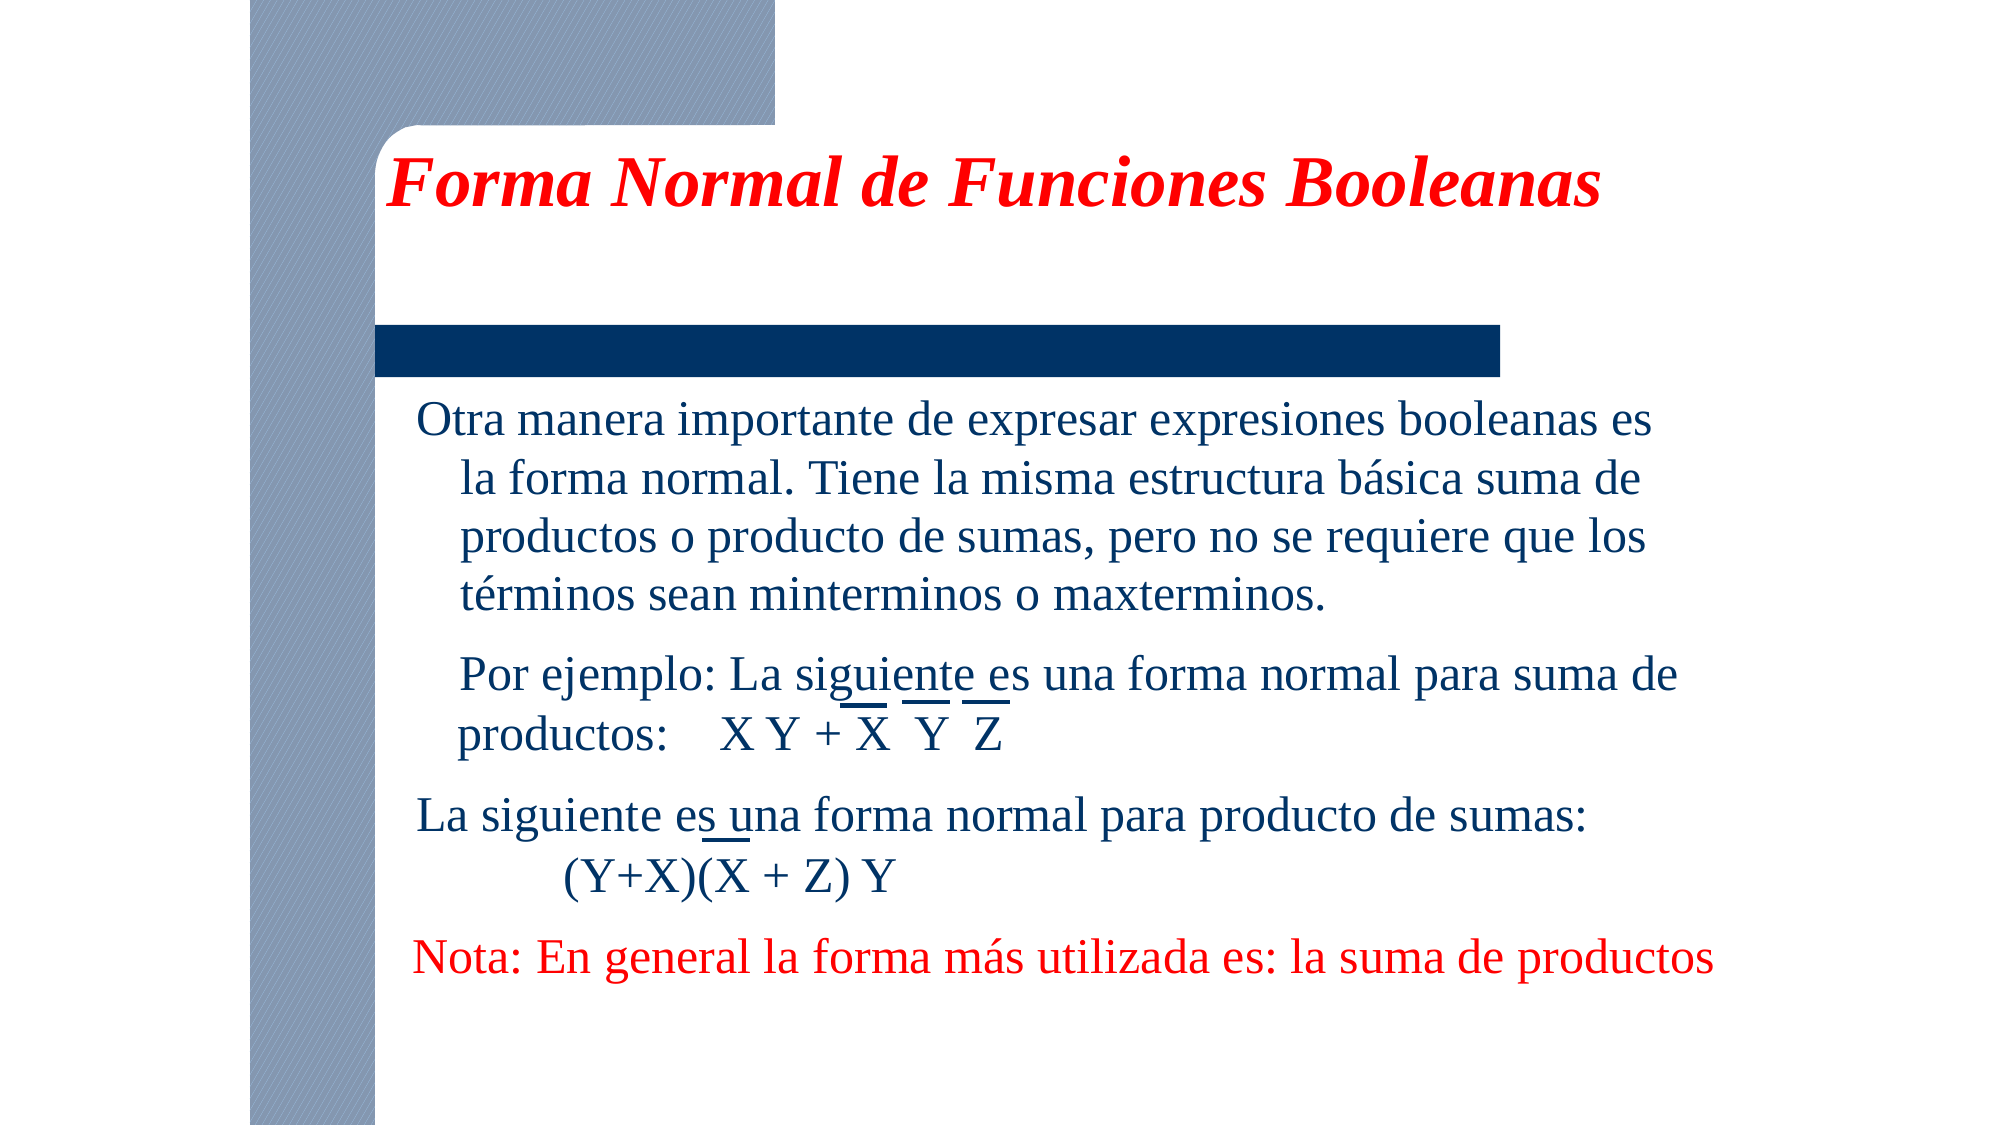

Forma Normal de Funciones Booleanas

Otra manera importante de expresar expresiones booleanas es
	la forma normal. Tiene la misma estructura básica suma de
	productos o producto de sumas, pero no se requiere que los
	términos sean minterminos o maxterminos.
Por ejemplo: La siguiente es una forma normal para suma de

productos:    X Y + X  Y  Z
La siguiente es una forma normal para producto de sumas:

(Y+X)(X + Z) Y
Nota: En general la forma más utilizada es: la suma de productos